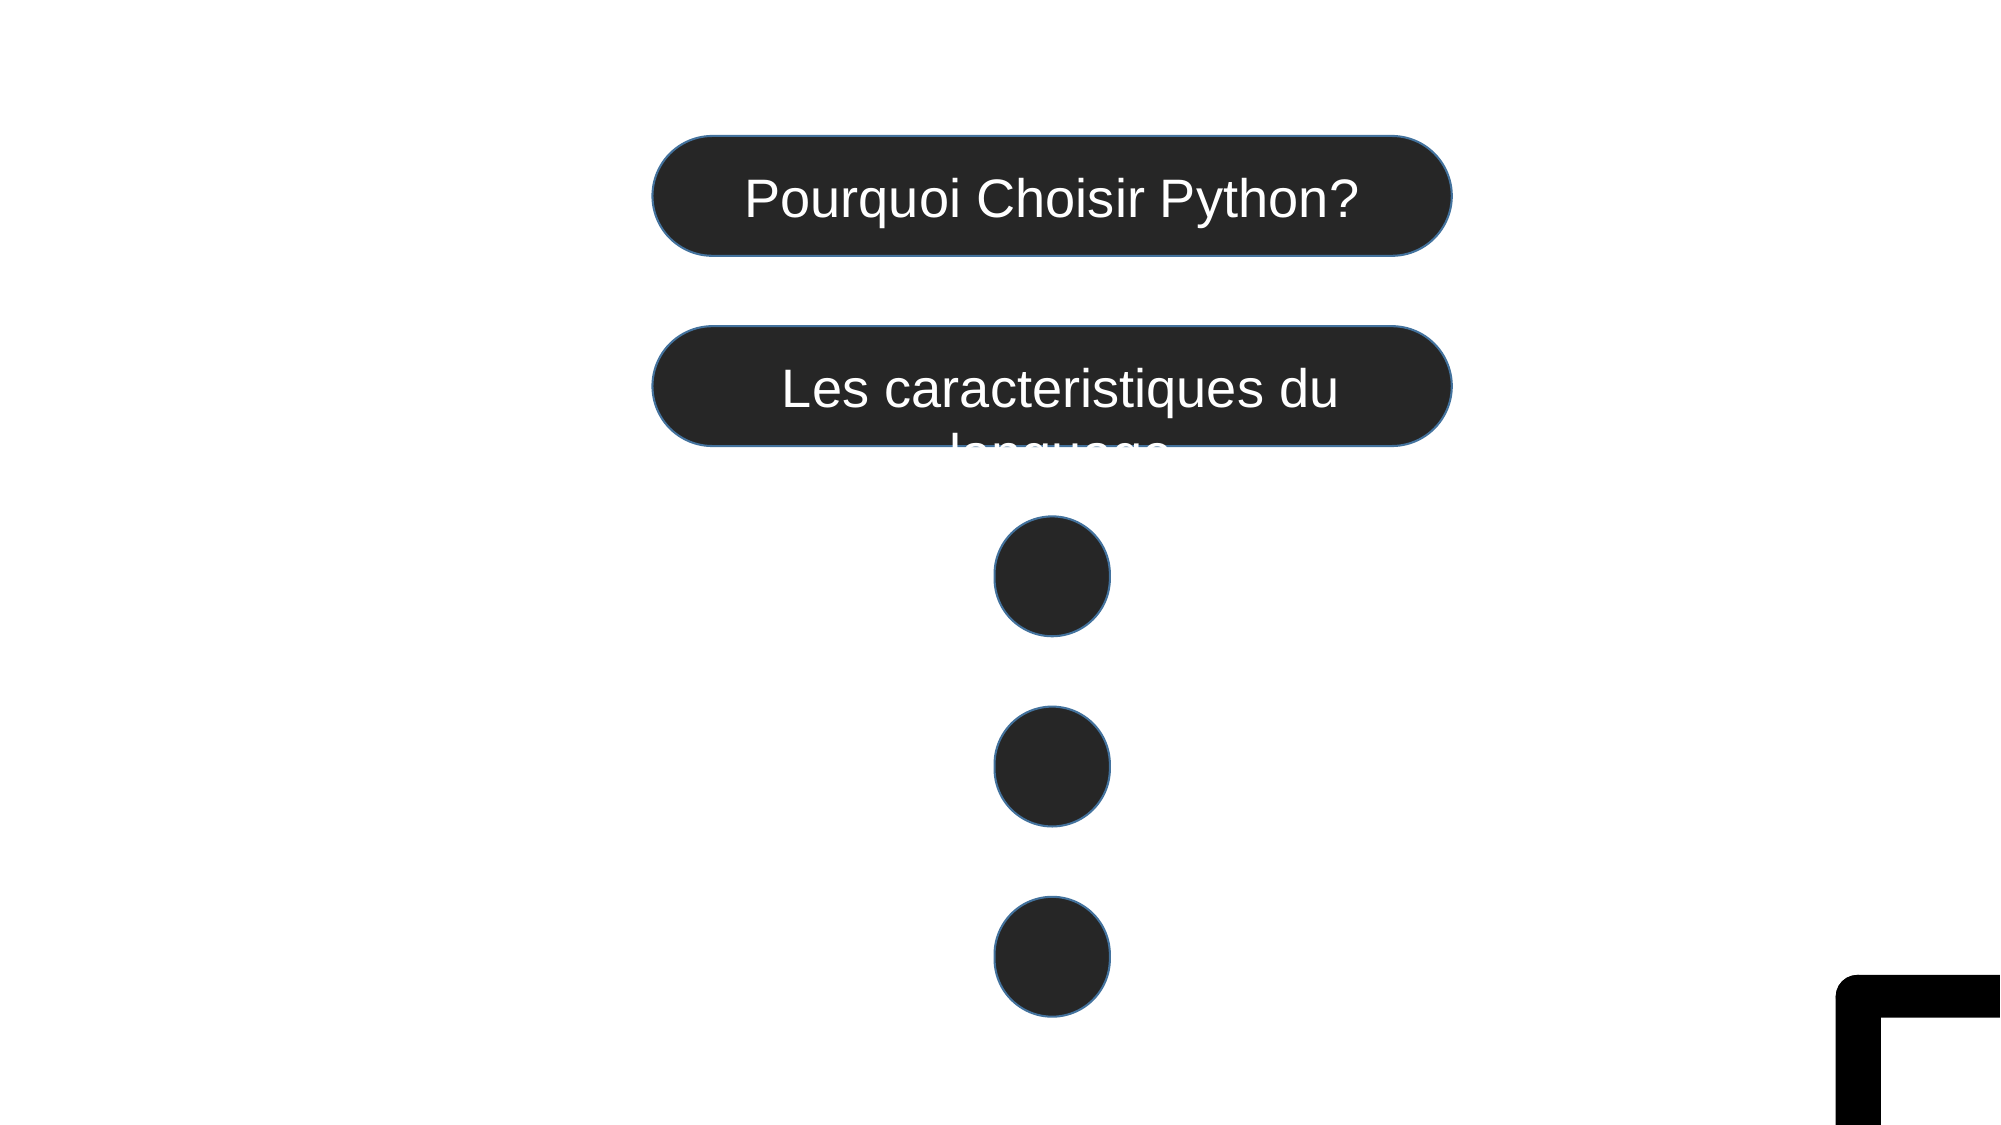

Python - Simple. Puissant. Incontournable
De sa philosophie a ses usages dans le monde reel
Pourquoi Choisir Python?

Les caracteristiques du language